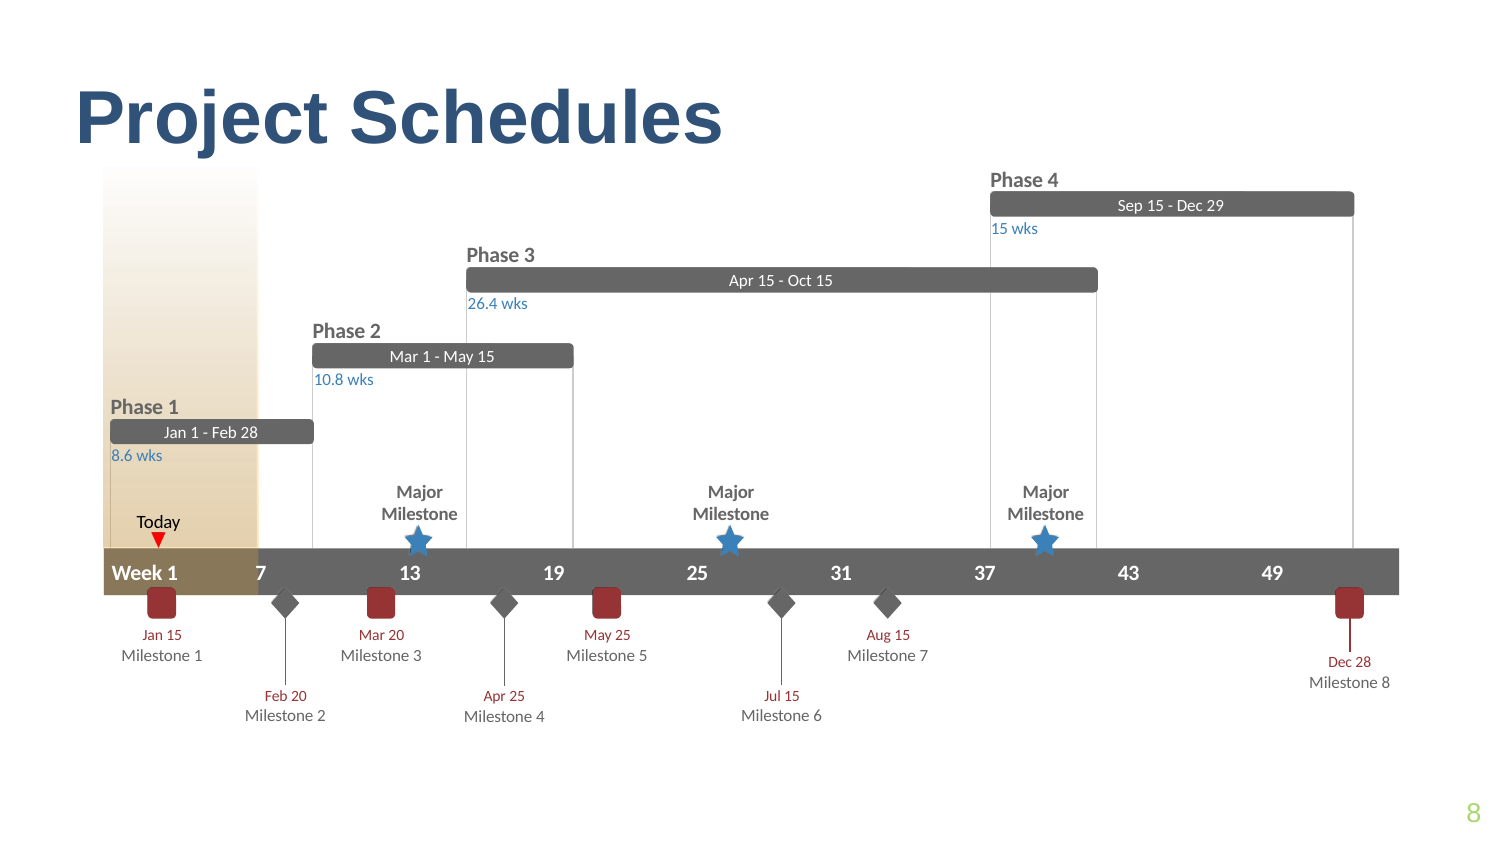

Project Schedules

Phase 4

Sep 15 - Dec 29
15 wks
Phase 3

Apr 15 - Oct 15
26.4 wks
Phase 2

Mar 1 - May 15
10.8 wks
Phase 1

Jan 1 - Feb 28
8.6 wks
Major Milestone
Major Milestone
Major Milestone
Today

Week 1
7
13
19
25
31
37
43
49

Jan 15
Mar 20
May 25
Aug 15
Milestone 1
Milestone 3
Milestone 5
Milestone 7
Dec 28
Milestone 8
Feb 20
Jul 15
Apr 25
Milestone 6
Milestone 2
Milestone 4
8